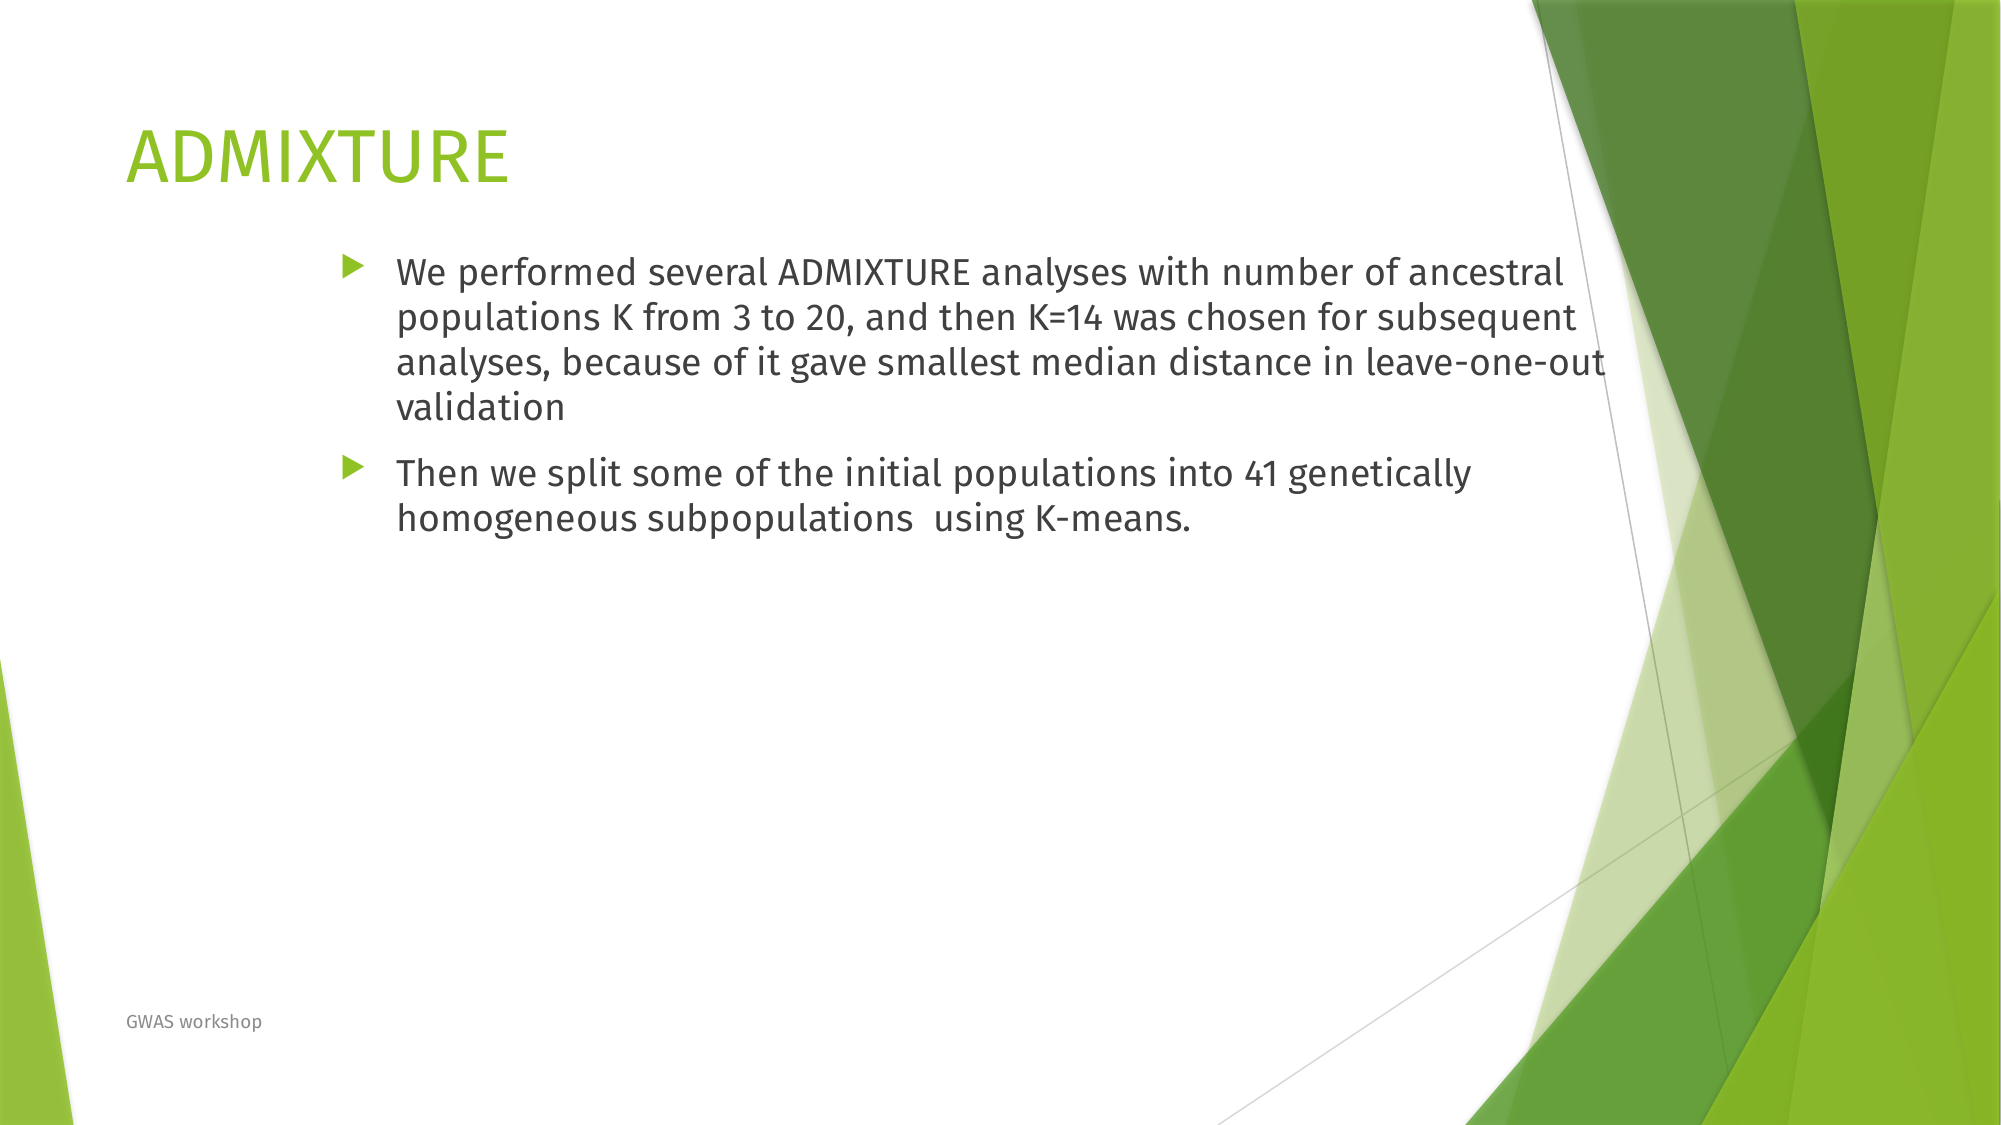

# ADMIXTURE

We performed several ADMIXTURE analyses with number of ancestral populations K from 3 to 20, and then K=14 was chosen for subsequent analyses, because of it gave smallest median distance in leave-one-out validation
Then we split some of the initial populations into 41 genetically homogeneous subpopulations  using K-means.
GWAS workshop